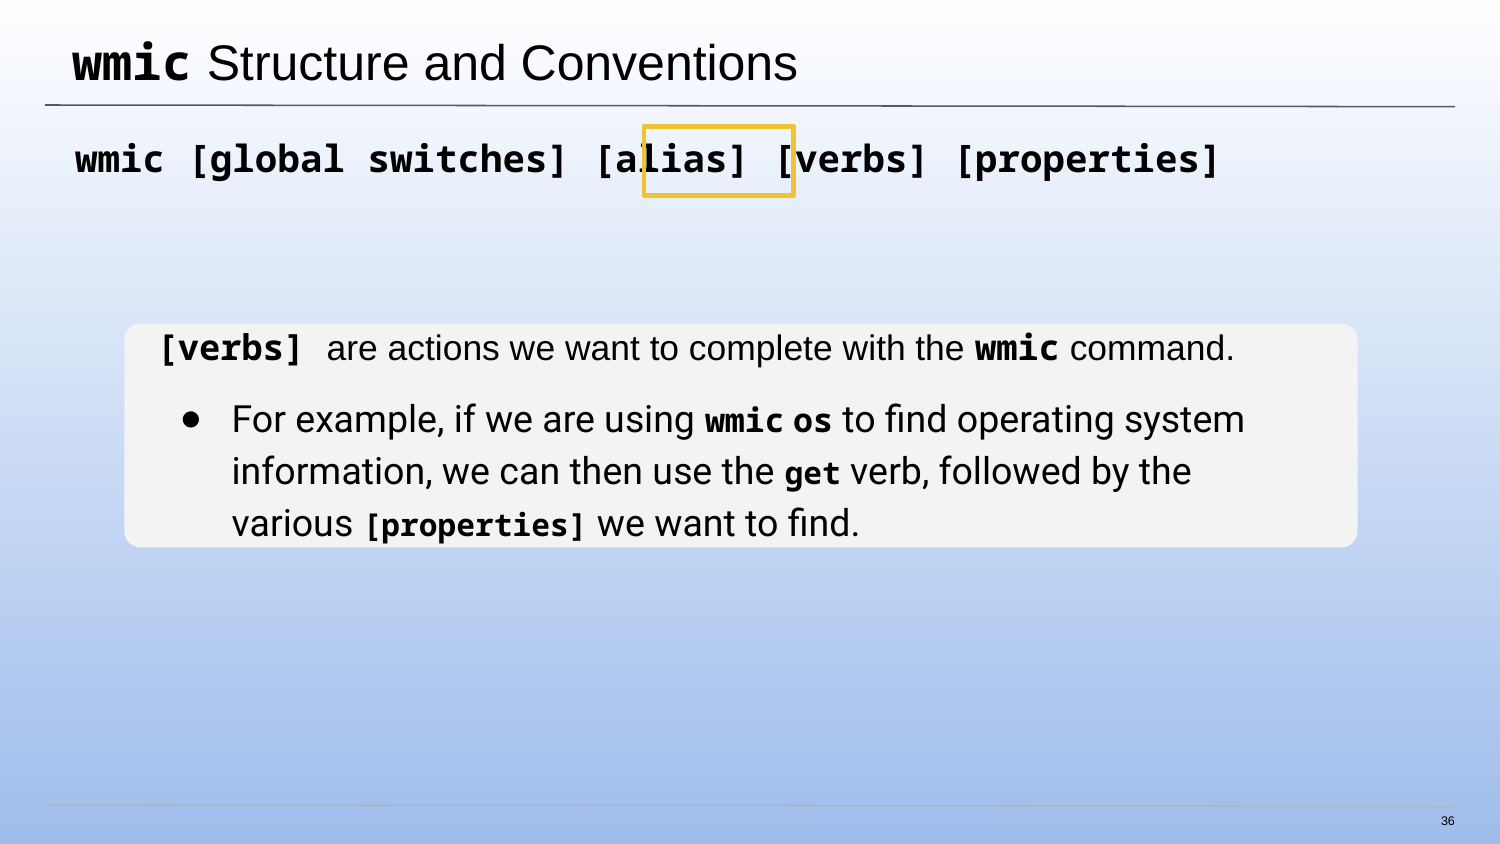

# wmic Structure and Conventions

wmic [global switches] [alias] [verbs] [properties]

[verbs] are actions we want to complete with the wmic command.
For example, if we are using wmic os to find operating system information, we can then use the get verb, followed by the various [properties] we want to find.

36